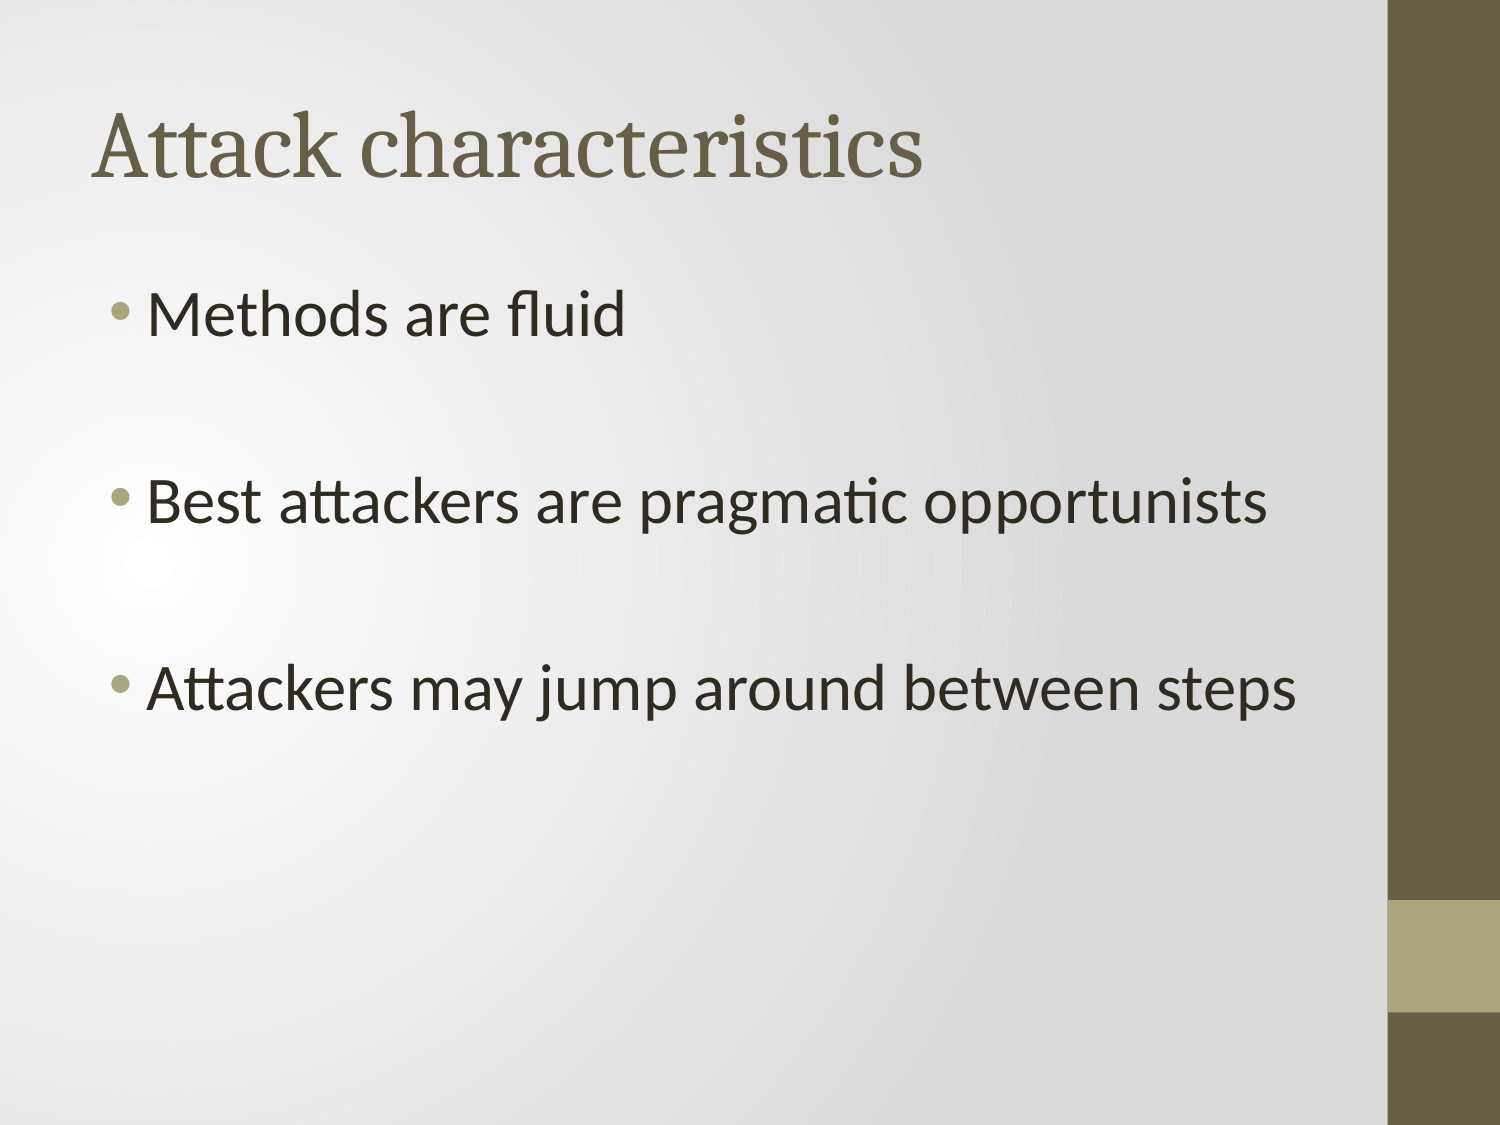

# Attack characteristics
Methods are fluid

Best attackers are pragmatic opportunists

Attackers may jump around between steps